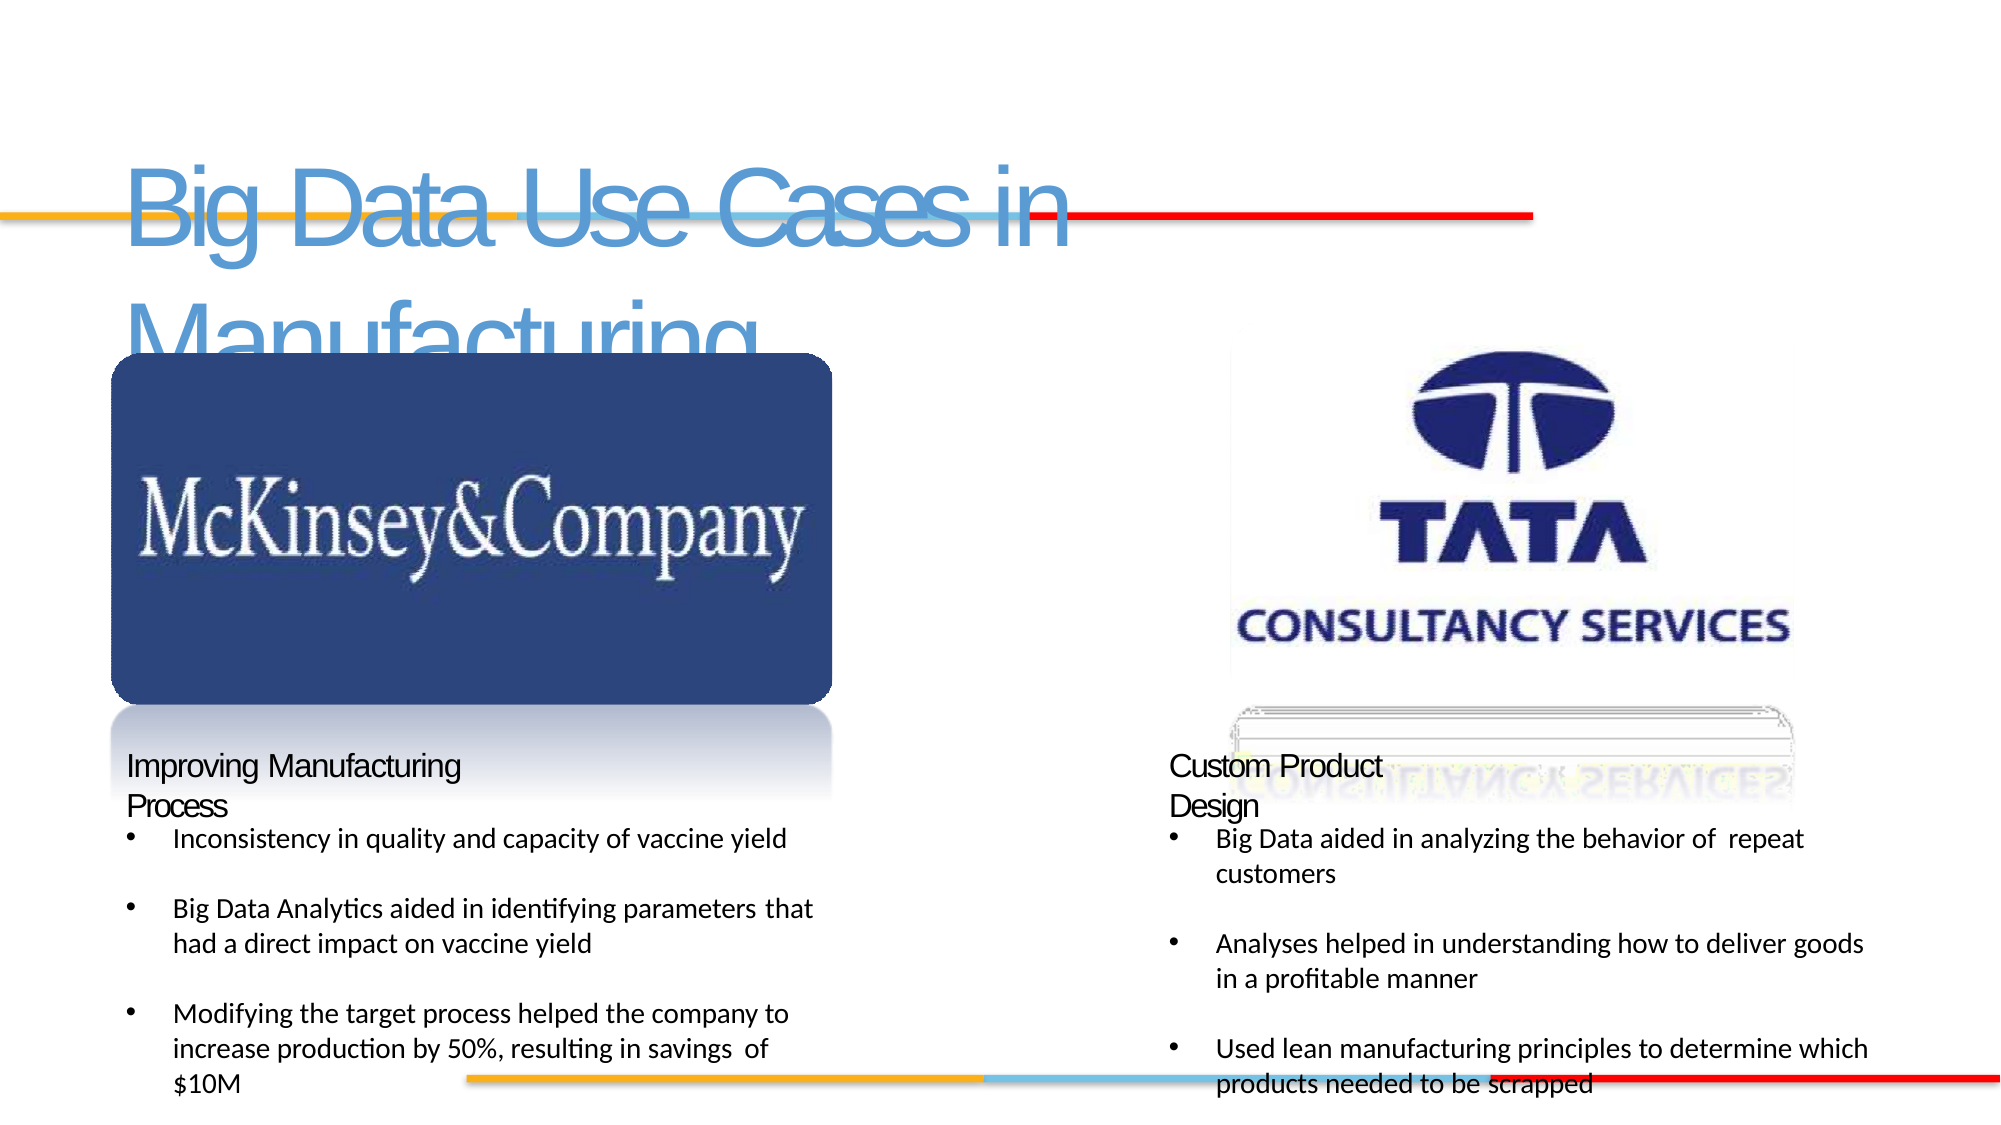

Big Data Use Cases in Manufacturing

Custom Product Design
Improving Manufacturing Process
Big Data aided in analyzing the behavior of repeat
customers
Inconsistency in quality and capacity of vaccine yield
Big Data Analytics aided in identifying parameters that
had a direct impact on vaccine yield
Analyses helped in understanding how to deliver goods  in a profitable manner
Modifying the target process helped the company to  increase production by 50%, resulting in savings of
$10M
Used lean manufacturing principles to determine which  products needed to be scrapped